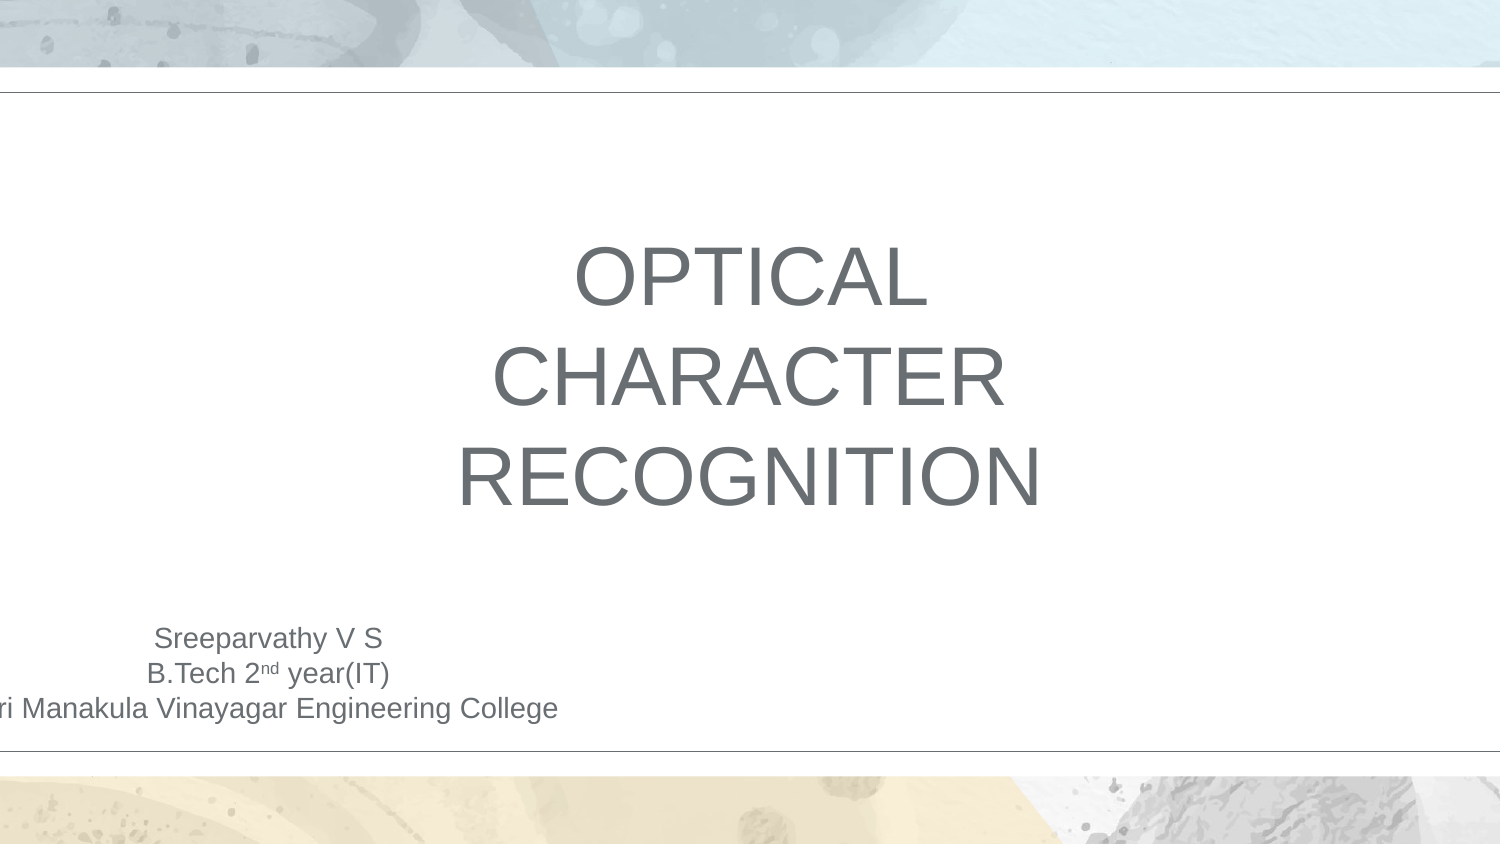

# OPTICAL CHARACTER RECOGNITION
Sreeparvathy V S
B.Tech 2nd year(IT)
Sri Manakula Vinayagar Engineering College